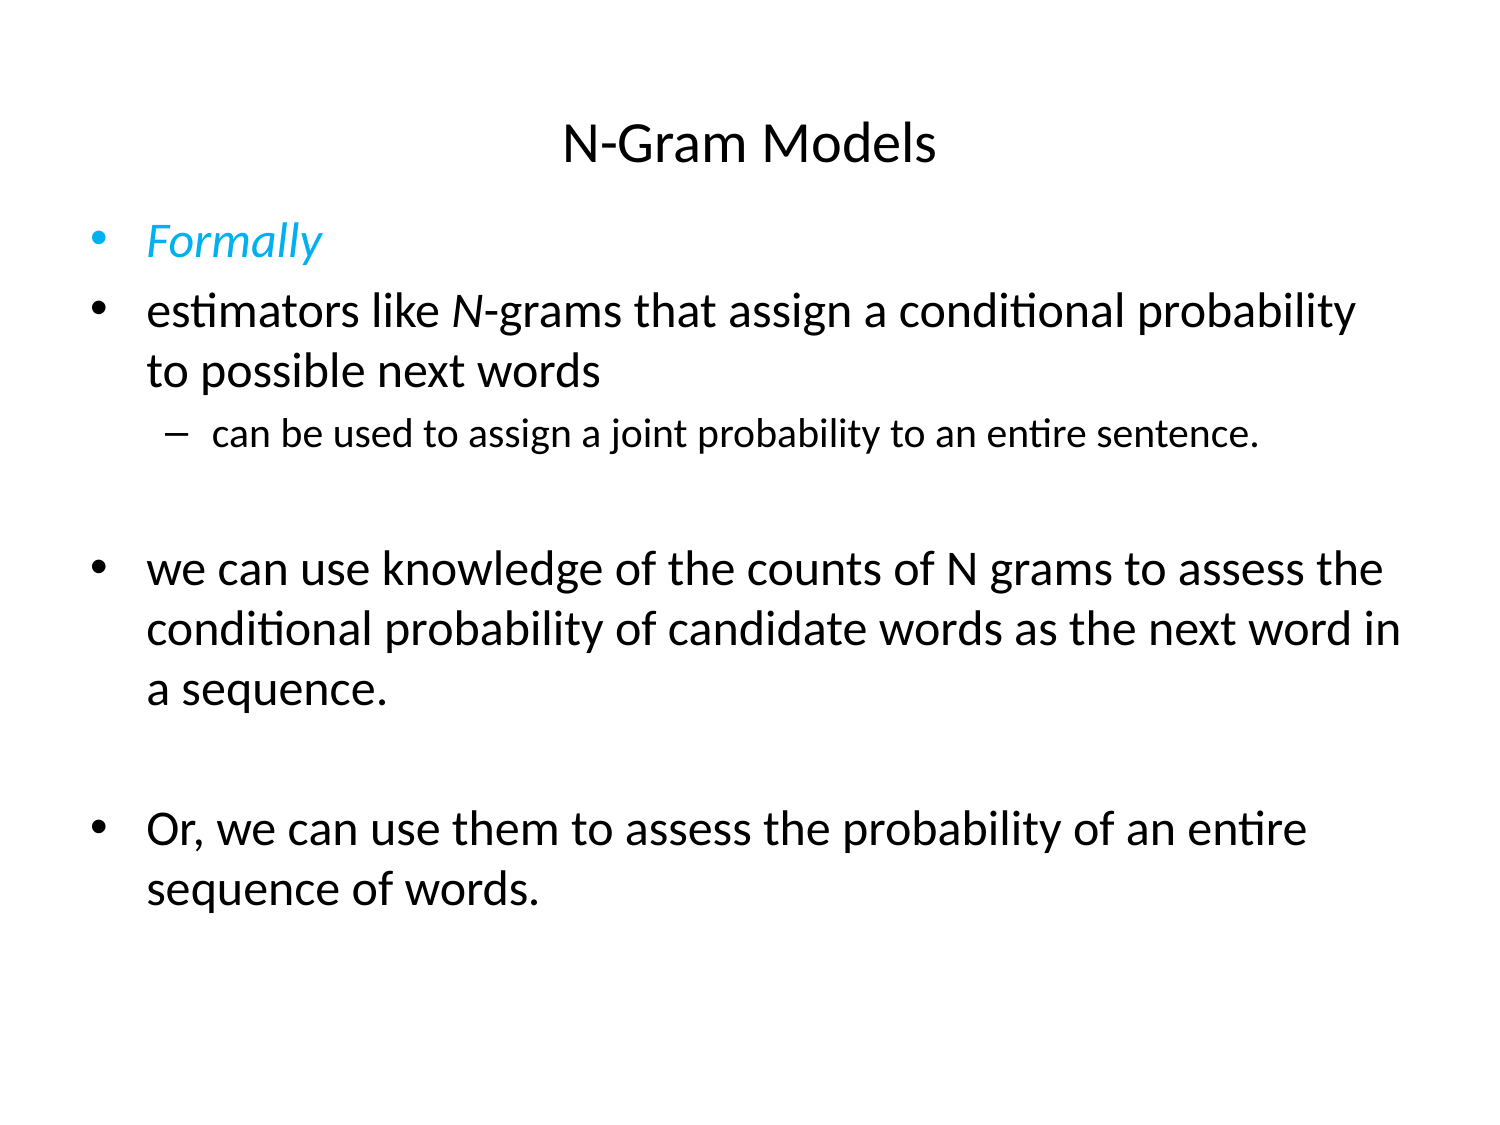

# N-Gram Models
Formally
estimators like N-grams that assign a conditional probability to possible next words
can be used to assign a joint probability to an entire sentence.

we can use knowledge of the counts of N grams to assess the conditional probability of candidate words as the next word in a sequence.

Or, we can use them to assess the probability of an entire sequence of words.